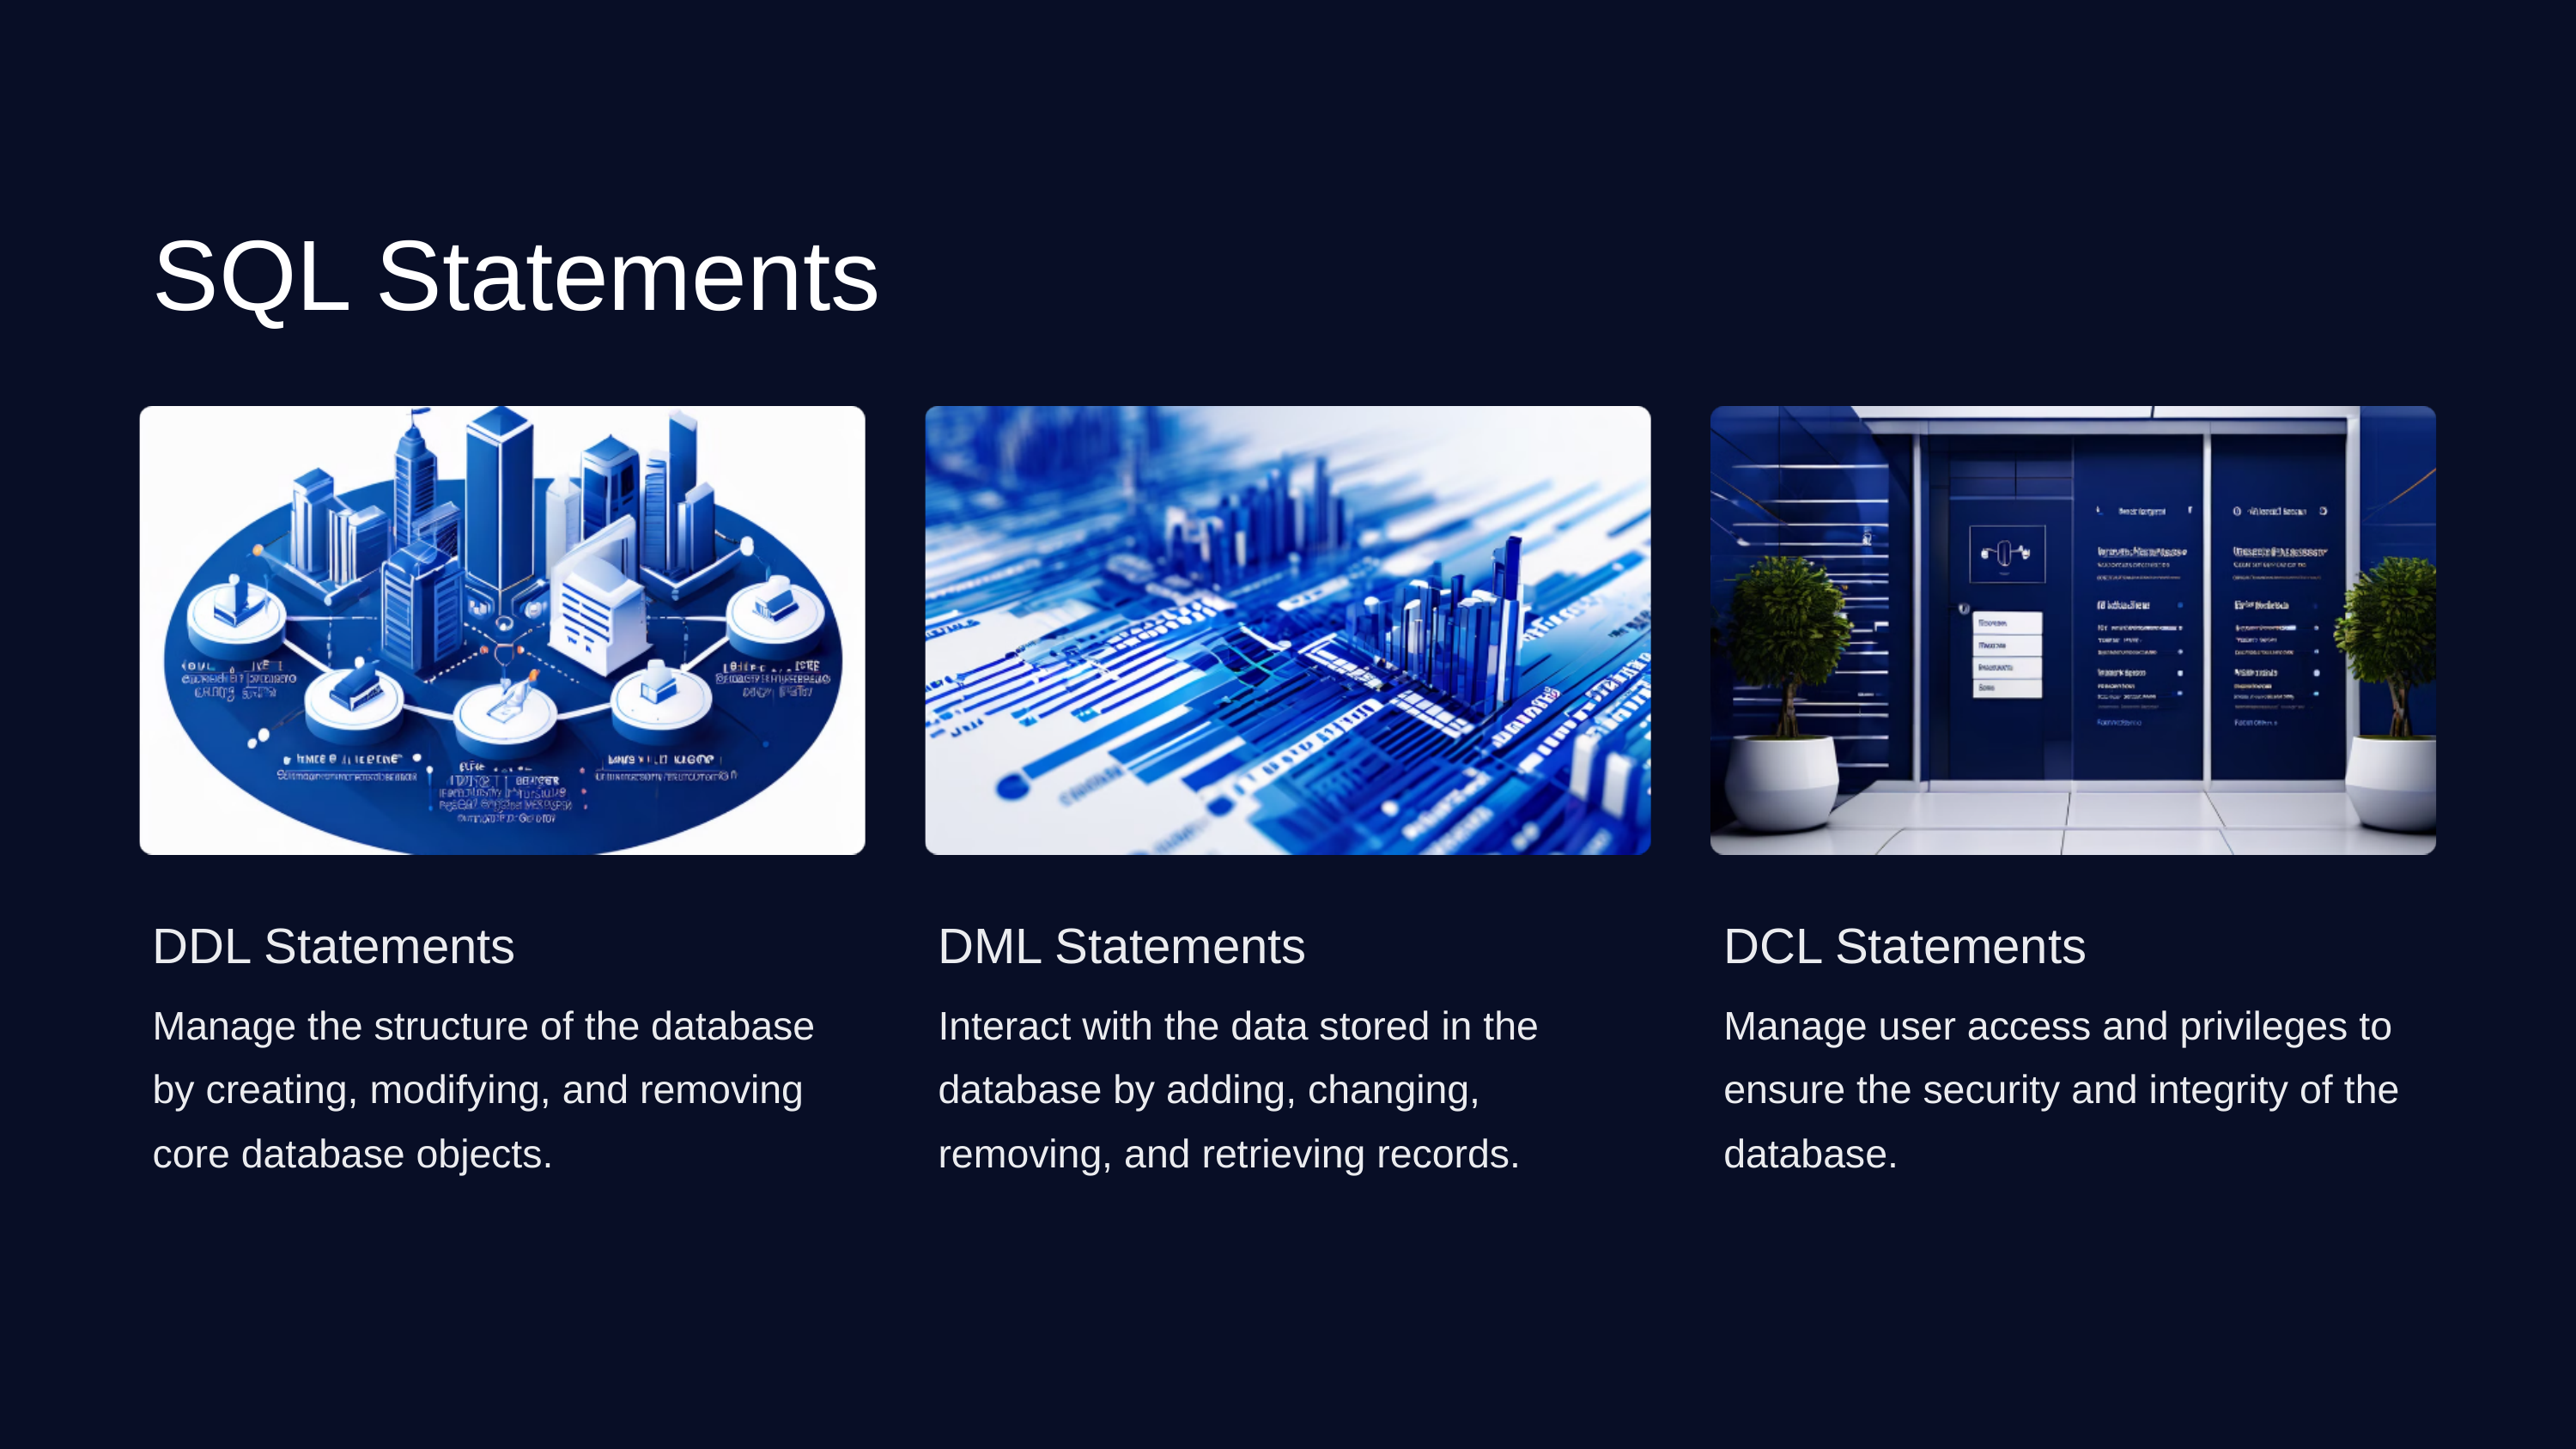

SQL Statements

DDL Statements
DML Statements
DCL Statements
Manage the structure of the database by creating, modifying, and removing core database objects.
Interact with the data stored in the database by adding, changing, removing, and retrieving records.
Manage user access and privileges to ensure the security and integrity of the database.